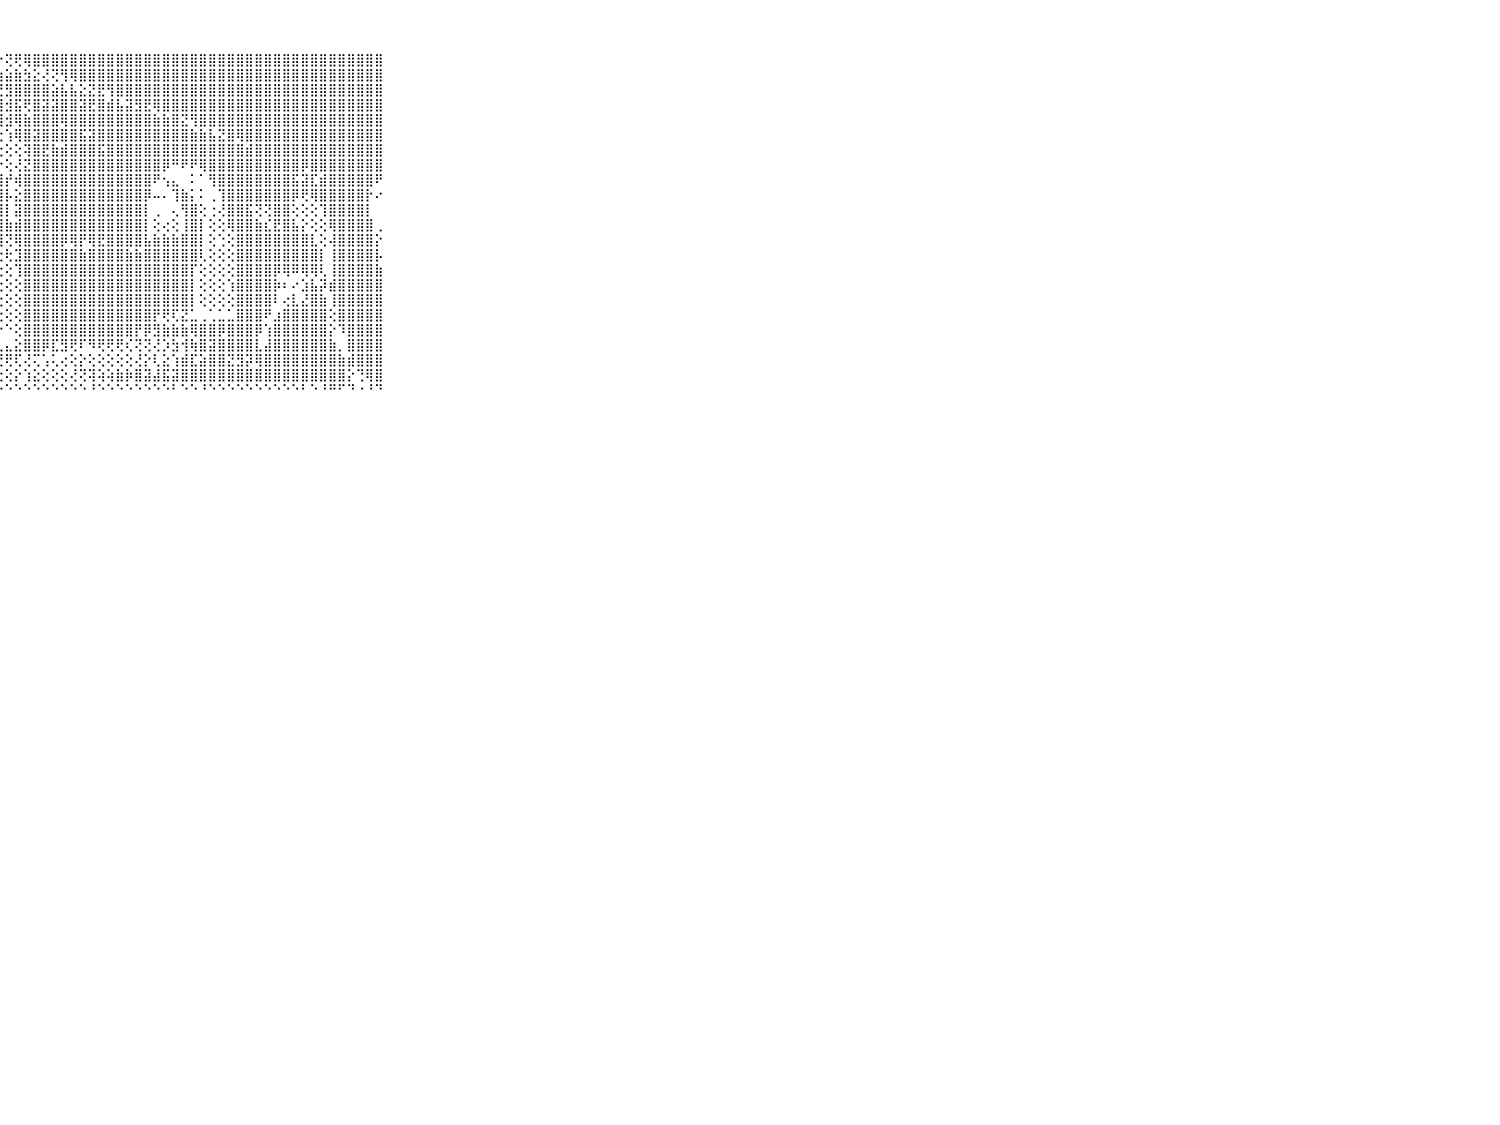

⠀⠀⠀⠀⠀⠀⠀⠀⠀⠀⠀⢕⢝⢕⢜⣹⢗⣼⣿⣷⣿⣿⡿⢽⣵⡵⢕⡕⢝⢟⢿⣿⣿⣿⣿⣿⣿⣿⣿⣿⣿⣿⣿⣿⣿⣿⣿⣿⣿⣿⣿⣿⣿⣿⣿⣿⣿⣿⣿⣿⣿⣿⣿⣿⣿⣿⣿⣿⣿⠀⠀⠀⠀⠀⠀⠀⠀⠀⠀⠀⠀
⠀⠀⠀⠀⠀⠀⠀⠀⠀⠀⠀⢕⣱⢱⢹⢿⣵⢻⢏⢫⢟⣿⣯⣽⢻⢿⣽⣷⣵⣷⣳⣕⢜⢝⢻⢿⣿⣿⣿⣿⣿⣿⣿⣿⣿⣿⣿⣿⣿⣿⣿⣿⣿⣿⣿⣿⣿⣿⣿⣿⣿⣿⣿⣿⣿⣿⣿⣿⣿⠀⠀⠀⠀⠀⠀⠀⠀⠀⠀⠀⠀
⠀⠀⠀⠀⠀⠀⠀⠀⠀⠀⠀⢕⢕⢱⣕⢕⢇⣕⣜⡸⢜⡿⣿⣿⣷⢿⢗⣞⣻⣿⣿⣿⣿⣵⣧⣧⣕⣝⣟⢻⣿⣿⣿⣿⣿⣿⣿⣿⣿⣿⣿⣿⣿⣿⣿⣿⣿⣿⣿⣿⣿⣿⣿⣿⣿⣿⣿⣿⣿⠀⠀⠀⠀⠀⠀⠀⠀⠀⠀⠀⠀
⠀⠀⠀⠀⠀⠀⠀⠀⠀⠀⠀⣷⣵⣵⣿⢿⢟⢟⢕⢇⢜⢝⢝⢝⢹⡿⢿⢿⣺⣯⢟⣿⣽⣽⣿⣿⣽⣟⣿⣾⣧⣽⣻⣟⢿⣿⣿⣿⣿⣿⣿⣿⣿⣿⣿⣿⣿⣿⣿⣿⣿⣿⣿⣿⣿⣿⣿⣿⣿⠀⠀⠀⠀⠀⠀⠀⠀⠀⠀⠀⠀
⠀⠀⠀⠀⠀⠀⠀⠀⠀⠀⠀⢿⠟⠝⠑⢕⢑⢕⢅⣕⢕⢅⢕⢔⢕⢜⢜⢽⣺⢿⣷⣿⣿⣿⢿⣿⣿⣿⣿⣿⣿⣿⣿⣿⣷⣷⣿⣝⢻⣿⣿⣿⣿⣿⣿⣿⣿⣿⣿⣿⣿⣿⣿⣿⣿⣿⣿⣿⣿⠀⠀⠀⠀⠀⠀⠀⠀⠀⠀⠀⠀
⠀⠀⠀⠀⠀⠀⠀⠀⠀⠀⠀⠀⠀⠀⠀⠀⠀⠁⠑⠑⠙⠳⢧⣕⡕⢕⢕⢕⢱⢿⣿⣽⣿⣿⣿⣿⣯⣽⣿⣿⣿⣿⣿⣿⣿⣿⣿⣿⣷⣷⣧⣝⣿⢿⣿⣿⣿⣿⣿⣿⣿⣿⣿⣿⣿⣿⣿⣿⣿⠀⠀⠀⠀⠀⠀⠀⠀⠀⠀⠀⠀
⠀⠀⠀⠀⠀⠀⠀⠀⠀⠀⠀⠙⠙⠓⠖⠦⠄⠐⠄⠀⠀⠀⠀⠝⣿⣧⡕⢕⢕⢕⢽⣿⣟⣷⣾⣿⣿⣿⣯⣿⣿⣿⣿⣿⣿⣿⣿⣿⣿⣿⣿⣿⣿⣿⣾⣿⣿⣿⣿⣿⣿⣿⣿⣿⣿⣿⣿⣿⣿⠀⠀⠀⠀⠀⠀⠀⠀⠀⠀⠀⠀
⠀⠀⠀⠀⠀⠀⠀⠀⠀⠀⠀⠀⠀⠀⠀⠀⠀⠄⠄⢀⠄⠀⠀⠀⠘⢿⣿⡕⢕⢜⣝⣿⣿⣿⣿⣿⣿⣿⣿⣿⣿⣿⣿⣿⣿⡿⠛⠟⠟⢿⣿⣿⣿⣿⣿⣿⣿⣿⣿⣿⡿⣿⣿⣿⣿⣿⣿⣿⣿⠀⠀⠀⠀⠀⠀⠀⠀⠀⠀⠀⠀
⠀⠀⠀⠀⠀⠀⠀⠀⠀⠀⠀⢔⢔⢕⢕⢄⢀⢀⢄⠀⠀⠀⠀⠀⠀⠜⣿⣿⡞⢾⣿⣿⣿⣿⣿⣿⣿⣿⣿⣿⣿⣿⣿⣿⠟⢢⣄⠀⠅⠁⢻⣿⣿⣿⣿⣿⣿⣿⣿⣯⣽⣏⣾⣿⣿⣿⣿⣿⠟⠀⠀⠀⠀⠀⠀⠀⠀⠀⠀⠀⠀
⠀⠀⠀⠀⠀⠀⠀⠀⠀⠀⠀⣿⣿⣷⣷⣧⣕⣕⡕⢕⢕⢄⢕⢀⢀⢔⣿⣿⡧⣕⣿⣿⣿⣿⣿⣿⣿⣿⣿⣿⣿⣿⣿⡿⠤⠄⢹⣷⡅⠅⢀⢹⣿⣿⣿⣿⣿⣿⣿⡿⢟⢿⣿⣿⣿⣿⣿⡗⠔⠀⠀⠀⠀⠀⠀⠀⠀⠀⠀⠀⠀
⠀⠀⠀⠀⠀⠀⠀⠀⠀⠀⠀⣿⣿⣿⣿⣿⣿⣿⣿⣾⣷⣧⣵⣕⢕⢕⣿⣿⡇⣽⣿⣿⣿⣿⣿⣿⣿⣿⣿⣿⣿⣿⣿⡇⢀⠀⢄⢻⣿⢕⢐⢜⣿⣿⣯⢝⢝⣿⣿⢕⢕⢕⢹⣿⣿⣿⣿⡇⠀⠀⠀⠀⠀⠀⠀⠀⠀⠀⠀⠀⠀
⠀⠀⠀⠀⠀⠀⠀⠀⠀⠀⠀⣿⣿⣿⣿⣿⣿⣿⣿⣿⣿⣿⣿⣿⣿⣿⣿⣿⣷⣾⣿⣿⣿⣿⣿⣿⣿⣿⣿⣿⣿⣿⣿⡇⢕⢔⢕⢸⣿⡇⢕⢕⢿⣿⣿⣷⣎⣟⣿⣧⡕⢕⢕⢿⣿⣿⣿⣿⢀⠀⠀⠀⠀⠀⠀⠀⠀⠀⠀⠀⠀
⠀⠀⠀⠀⠀⠀⠀⠀⠀⠀⠀⣿⣿⣿⣿⣿⣿⣿⣿⣿⣿⣿⣿⣿⣿⣿⣿⣿⢝⢿⣿⣿⣿⣿⡿⢿⡟⢿⣟⣿⣿⣿⣿⣧⣷⣷⣷⣿⣿⡇⢕⢑⢕⣿⣿⣿⣿⣿⣿⣿⣿⣇⢕⢼⣿⣿⣿⣿⡕⠀⠀⠀⠀⠀⠀⠀⠀⠀⠀⠀⠀
⠀⠀⠀⠀⠀⠀⠀⠀⠀⠀⠀⣿⣿⣿⣿⣿⣿⣿⣿⣿⣿⣿⣿⣿⣿⣿⣿⢗⢗⣹⣿⣿⣿⣿⣿⣿⣷⣿⣿⣿⣿⣷⣷⣿⣿⣿⣿⣿⣿⢇⢕⢕⢕⣿⣿⣿⣿⣿⣿⣿⣿⣿⡇⢸⣿⣿⣿⣿⡧⠀⠀⠀⠀⠀⠀⠀⠀⠀⠀⠀⠀
⠀⠀⠀⠀⠀⠀⠀⠀⠀⠀⠀⣿⣿⣿⣿⣿⣿⣿⣿⣿⣿⣿⣿⣿⣿⣿⣿⢕⢕⢹⣿⣿⣿⣿⣿⣿⣿⣿⣿⣿⣿⣿⣿⣿⣿⣿⣿⣿⡏⢕⢕⢕⢕⣿⣿⣿⣿⡿⢿⠿⢿⢿⢇⢸⣿⣿⣿⣿⣷⠀⠀⠀⠀⠀⠀⠀⠀⠀⠀⠀⠀
⠀⠀⠀⠀⠀⠀⠀⠀⠀⠀⠀⣿⣿⣿⣿⣿⣿⣿⣿⣿⣿⣿⣿⣿⣿⣿⣿⢕⢕⢕⣿⣿⣿⣿⣿⣿⣿⣿⣿⣿⣿⣿⣿⣿⣿⣿⣿⣿⡇⢕⢕⢕⢱⣿⣿⣿⣿⡷⠆⠔⣱⣧⡽⣾⣿⣿⣿⣿⣿⠀⠀⠀⠀⠀⠀⠀⠀⠀⠀⠀⠀
⠀⠀⠀⠀⠀⠀⠀⠀⠀⠀⠀⣿⣿⣿⣿⣿⣿⣿⣿⣿⣿⣿⣿⣿⣿⣿⡏⢕⢕⢕⣿⣿⣿⣿⣿⣿⣿⣿⣿⣿⣿⣿⣿⣿⣿⣿⣿⣿⡇⢕⢕⢕⢕⣿⣿⣿⣿⠇⢔⣇⣜⣿⣷⢸⣿⣿⣿⣿⣿⠀⠀⠀⠀⠀⠀⠀⠀⠀⠀⠀⠀
⠀⠀⠀⠀⠀⠀⠀⠀⠀⠀⠀⠸⣿⣿⣿⣿⣿⣿⣿⣿⣿⣿⣿⣿⣿⣿⡇⢕⢕⢕⣿⣿⣿⣿⣿⣿⣿⣿⣿⣿⣿⣿⣿⣿⡟⢟⢏⣝⣁⢀⢁⣁⣁⣿⣿⣿⠟⣰⣿⣿⣿⣿⣿⢕⣿⣿⣿⣿⣿⠀⠀⠀⠀⠀⠀⠀⠀⠀⠀⠀⠀
⠀⠀⠀⠀⠀⠀⠀⠀⠀⠀⠀⠀⠝⡿⣿⣿⣿⣿⣿⣿⣿⣿⣿⣿⣿⡿⠇⠑⠑⢕⣿⣿⣿⣿⣿⣿⣿⣿⣿⣿⣿⣿⡟⡿⣻⣷⣷⣷⢿⣿⣿⡿⣿⣿⣿⡿⢱⣿⣿⣿⣿⣿⣿⡕⠹⣿⣿⣿⣿⠀⠀⠀⠀⠀⠀⠀⠀⠀⠀⠀⠀
⠀⠀⠀⠀⠀⠀⠀⠀⠀⠀⠀⢄⣀⣅⡅⢕⢕⢕⢕⢕⣕⡕⢕⢕⢕⢕⢄⣄⣄⣕⣿⣿⡿⣏⣻⢟⠏⠻⢟⢟⢟⢎⢝⢝⢜⡱⣳⢺⢷⣿⣽⣿⣿⣿⣿⣇⣼⣿⣿⣿⣿⣿⣿⣷⡀⣿⣿⣿⣿⠀⠀⠀⠀⠀⠀⠀⠀⠀⠀⠀⠀
⠀⠀⠀⠀⠀⠀⠀⠀⠀⠀⠀⠕⢕⣵⣕⣕⣼⣵⣵⣷⣷⣷⣷⡿⢿⢿⢟⢛⢟⢏⢜⢍⢡⢅⢔⢕⡕⢕⢕⢕⢕⢕⢜⡕⢇⣕⢱⣾⣏⣵⣿⣿⣝⣻⡽⢿⣿⣿⣿⣿⣿⣿⣿⣿⣷⣾⣿⣿⣿⠀⠀⠀⠀⠀⠀⠀⠀⠀⠀⠀⠀
⠀⠀⠀⠀⠀⠀⠀⠀⠀⠀⠀⠿⠟⢻⠟⠙⠙⢙⢜⢅⢅⢕⢔⢕⢕⢕⢕⢕⢕⡕⢱⣕⢕⢕⢕⢜⢝⢽⢵⢵⣷⡷⣿⣽⣼⣯⣽⣿⣿⣿⣿⣿⣿⣿⣿⣿⣿⣿⣿⣿⣿⣿⣿⣿⣿⡕⢙⢿⣿⠀⠀⠀⠀⠀⠀⠀⠀⠀⠀⠀⠀
⠀⠀⠀⠀⠀⠀⠀⠀⠀⠀⠀⠀⠀⠀⠀⠀⠀⠑⠑⠑⠑⠑⠑⠑⠑⠑⠑⠑⠑⠑⠑⠑⠑⠑⠑⠑⠑⠘⠑⠑⠑⠑⠑⠑⠑⠑⠃⠑⠑⠘⠑⠑⠑⠑⠑⠑⠑⠑⠑⠑⠃⠑⠘⠛⠋⠙⠐⠘⠙⠀⠀⠀⠀⠀⠀⠀⠀⠀⠀⠀⠀